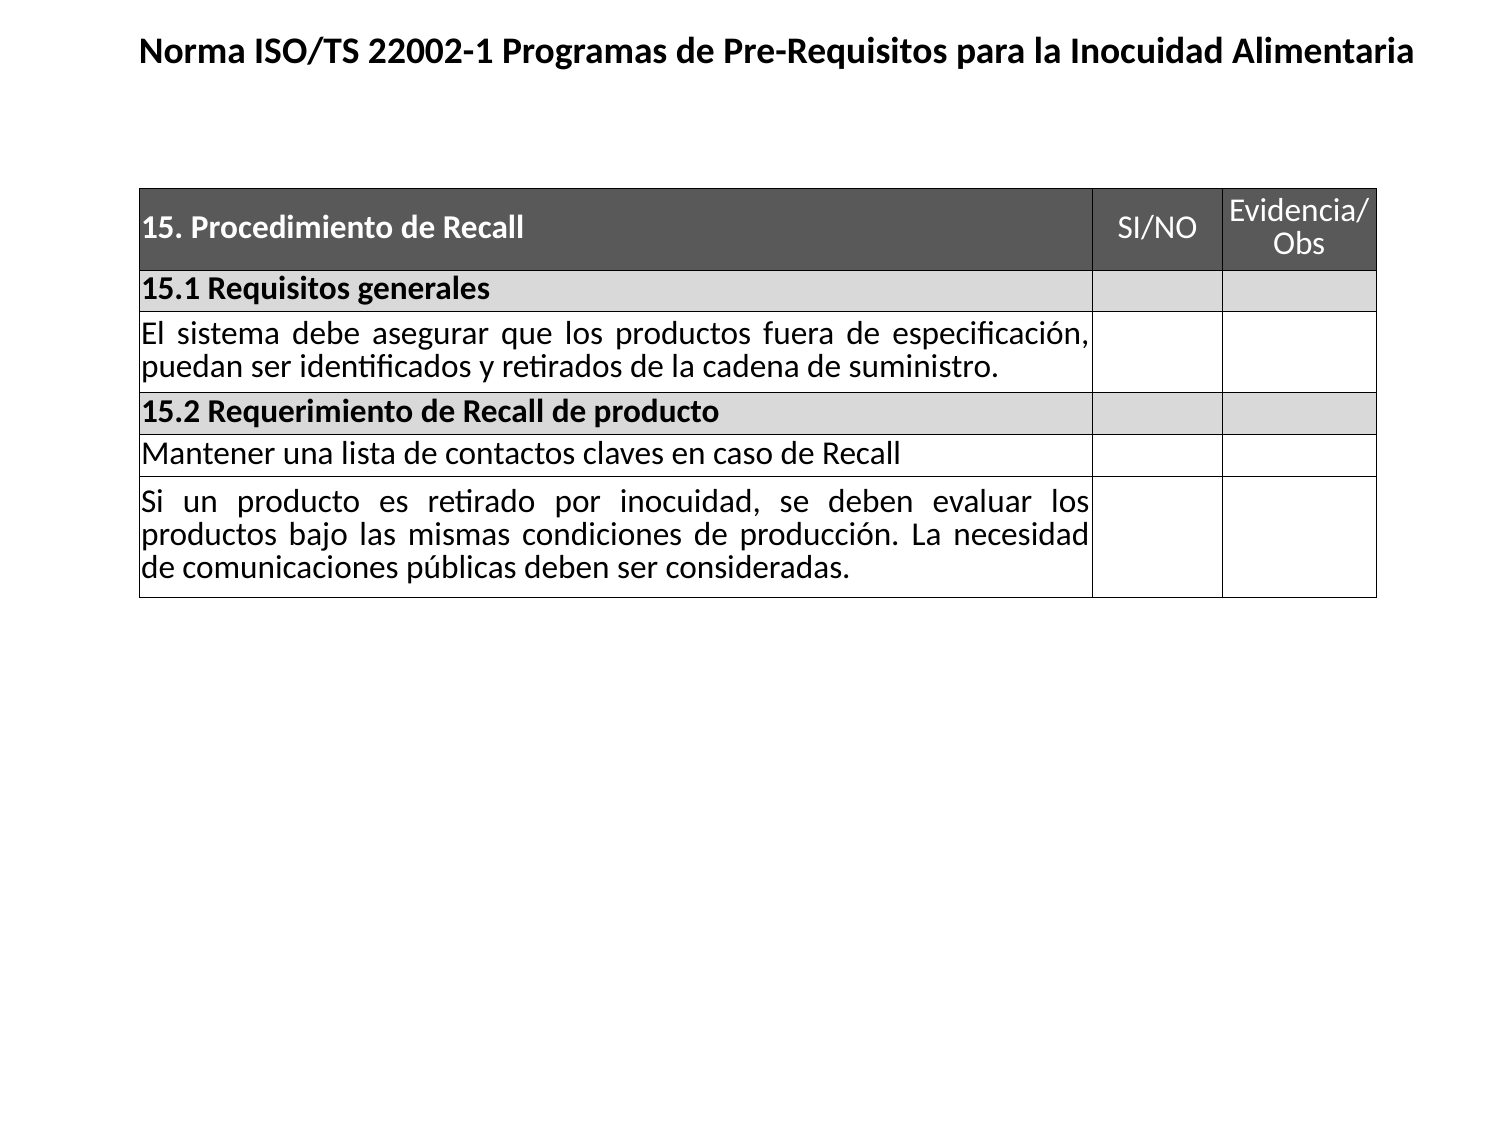

Norma ISO/TS 22002-1 Programas de Pre-Requisitos para la Inocuidad Alimentaria
| 15. Procedimiento de Recall | SI/NO | Evidencia/Obs |
| --- | --- | --- |
| 15.1 Requisitos generales |  |  |
| El sistema debe asegurar que los productos fuera de especificación, puedan ser identificados y retirados de la cadena de suministro. |  |  |
| 15.2 Requerimiento de Recall de producto |  |  |
| Mantener una lista de contactos claves en caso de Recall |  |  |
| Si un producto es retirado por inocuidad, se deben evaluar los productos bajo las mismas condiciones de producción. La necesidad de comunicaciones públicas deben ser consideradas. |  |  |